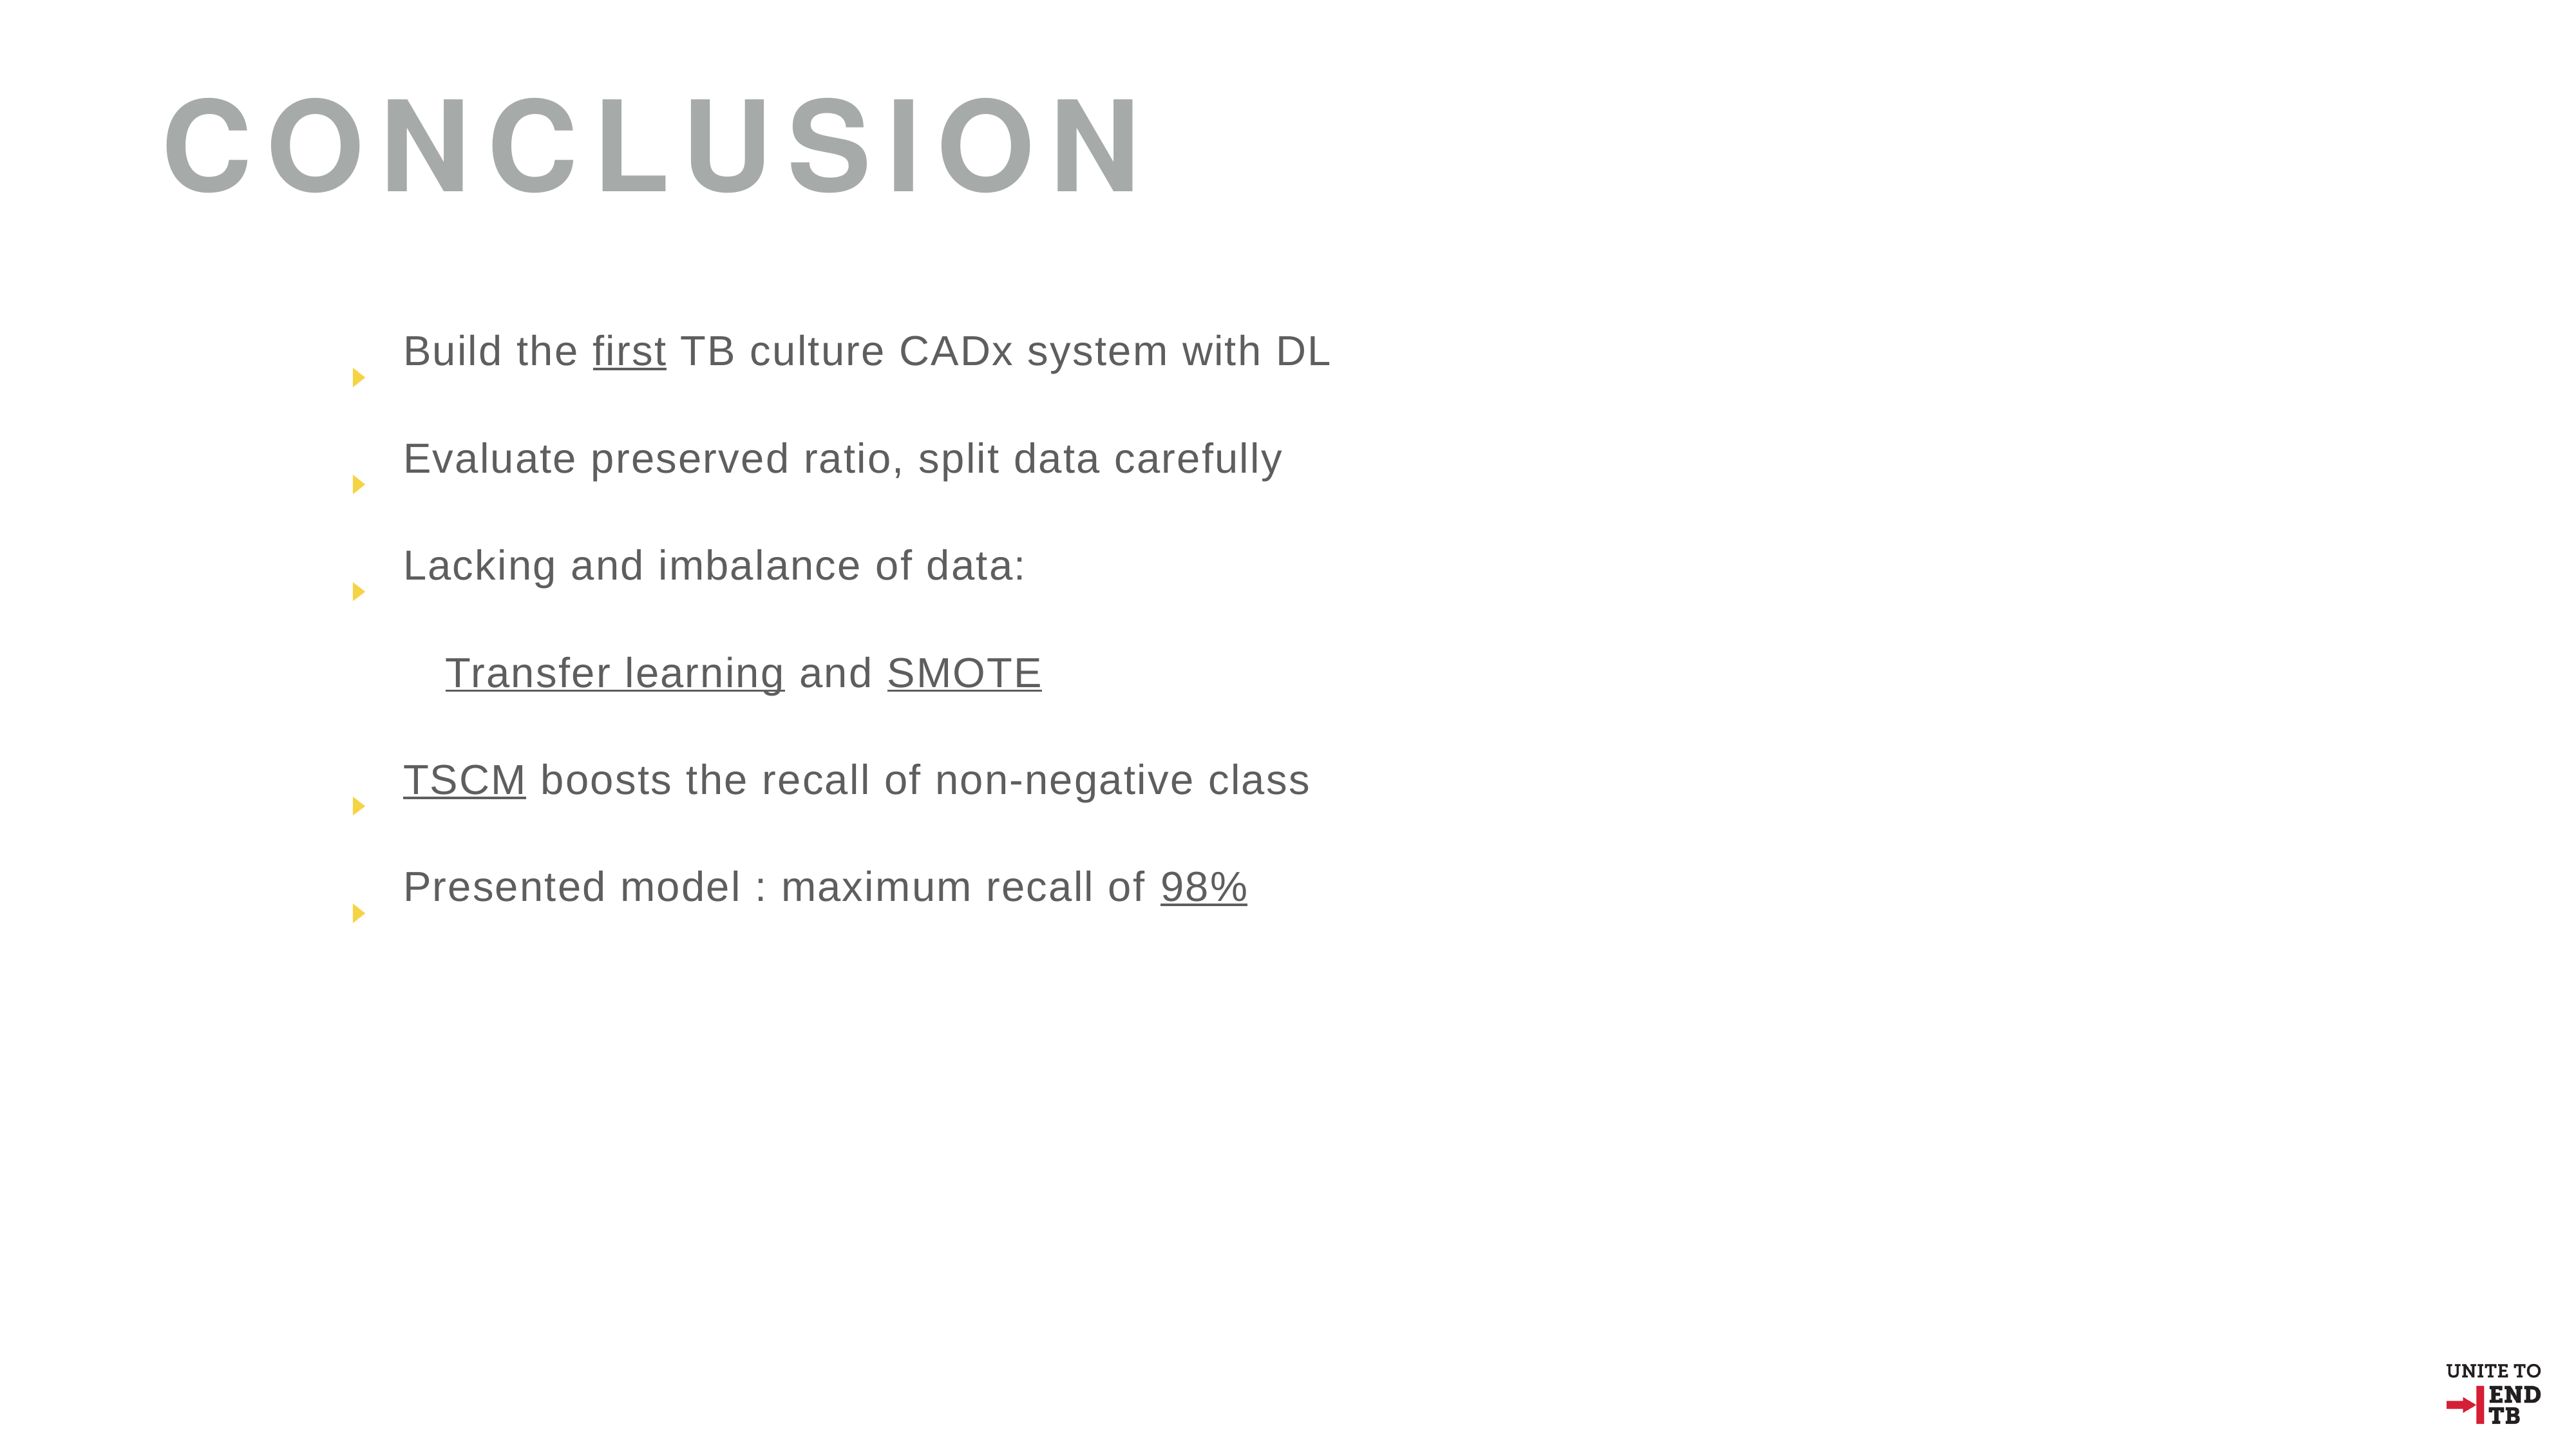

105

conclusion

  Build the first TB culture CADx system with DL
  Evaluate preserved ratio, split data carefully
  Lacking and imbalance of data:
       Transfer learning and SMOTE
  TSCM boosts the recall of non-negative class
  Presented model : maximum recall of 98%